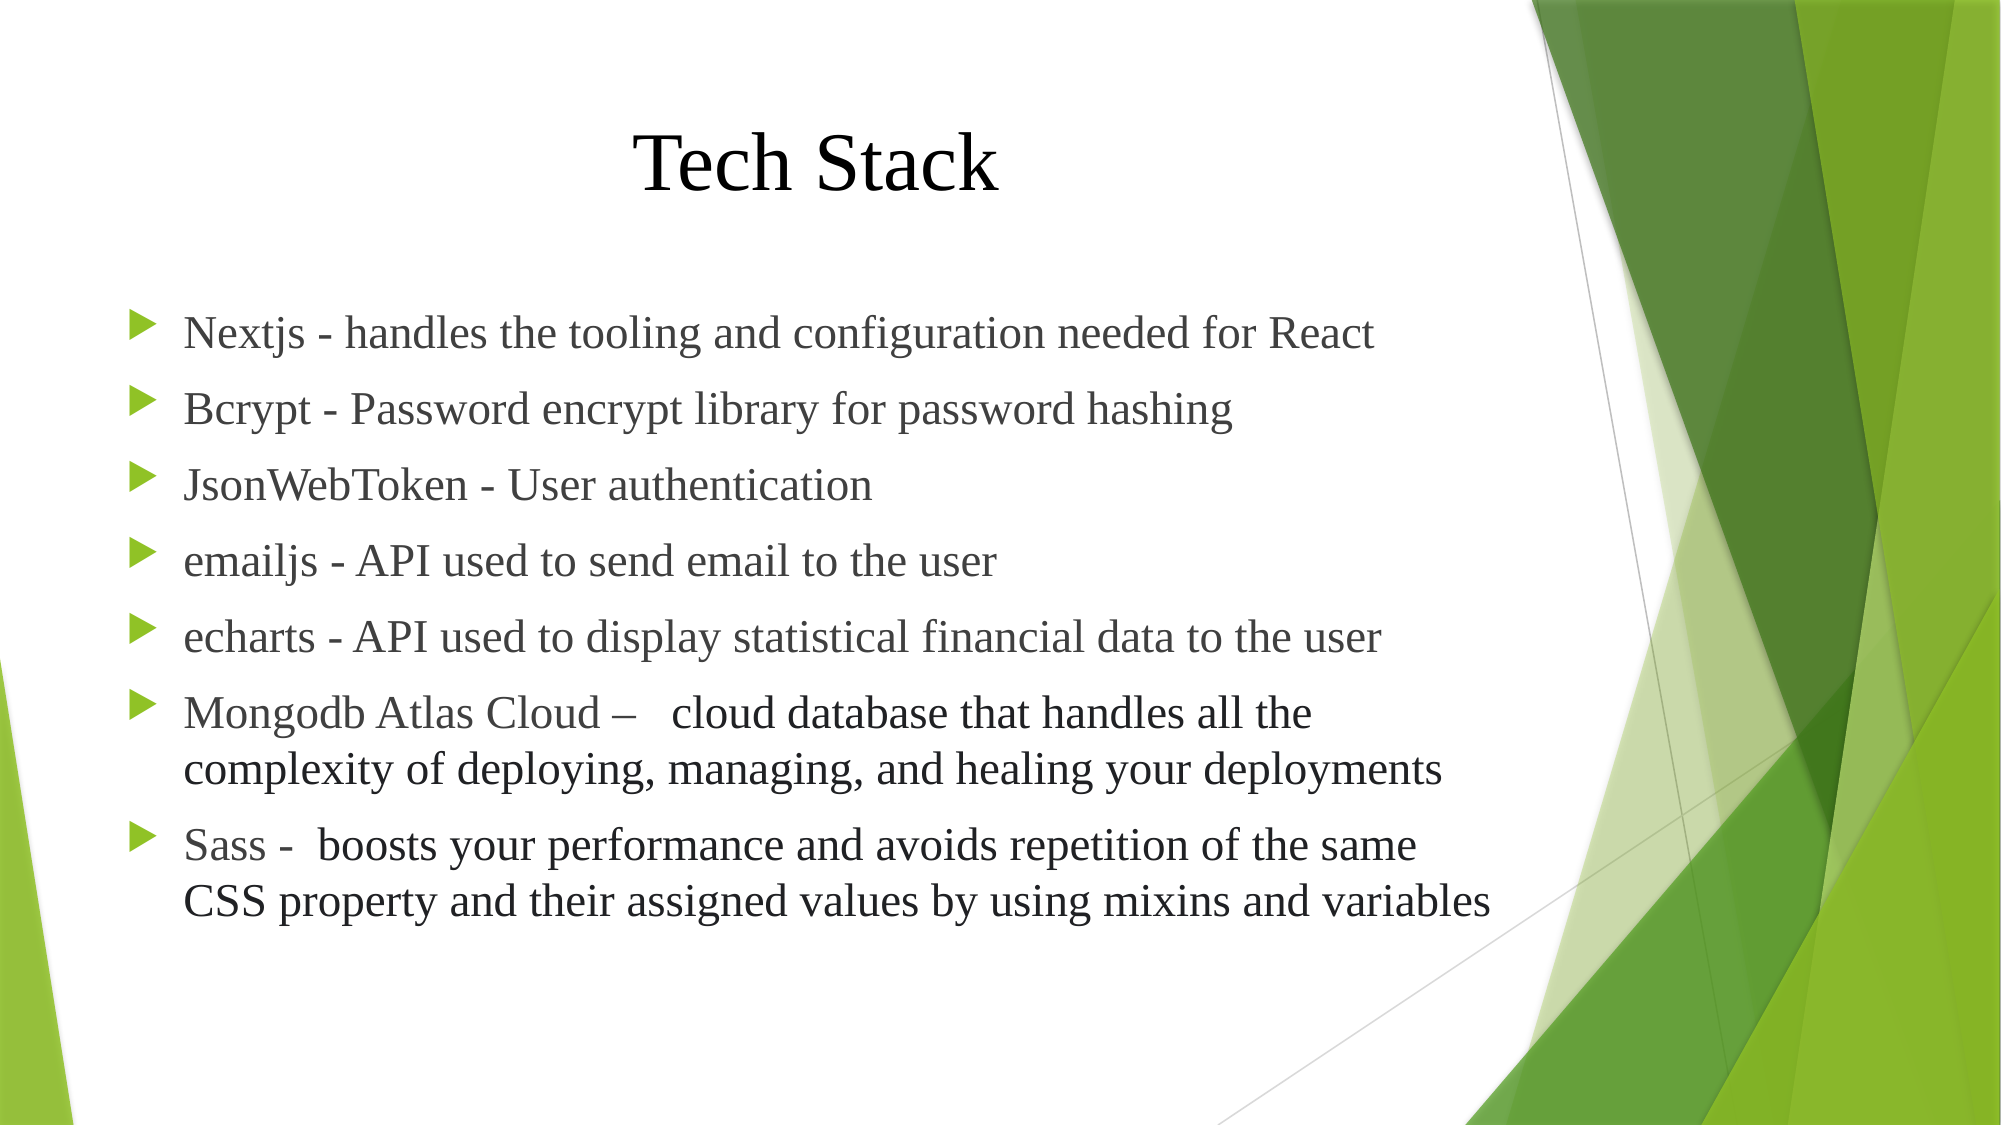

# Tech Stack
Nextjs - handles the tooling and configuration needed for React
Bcrypt - Password encrypt library for password hashing
JsonWebToken - User authentication
emailjs - API used to send email to the user
echarts - API used to display statistical financial data to the user
Mongodb Atlas Cloud –   cloud database that handles all the complexity of deploying, managing, and healing your deployments
Sass -  boosts your performance and avoids repetition of the same CSS property and their assigned values by using mixins and variables